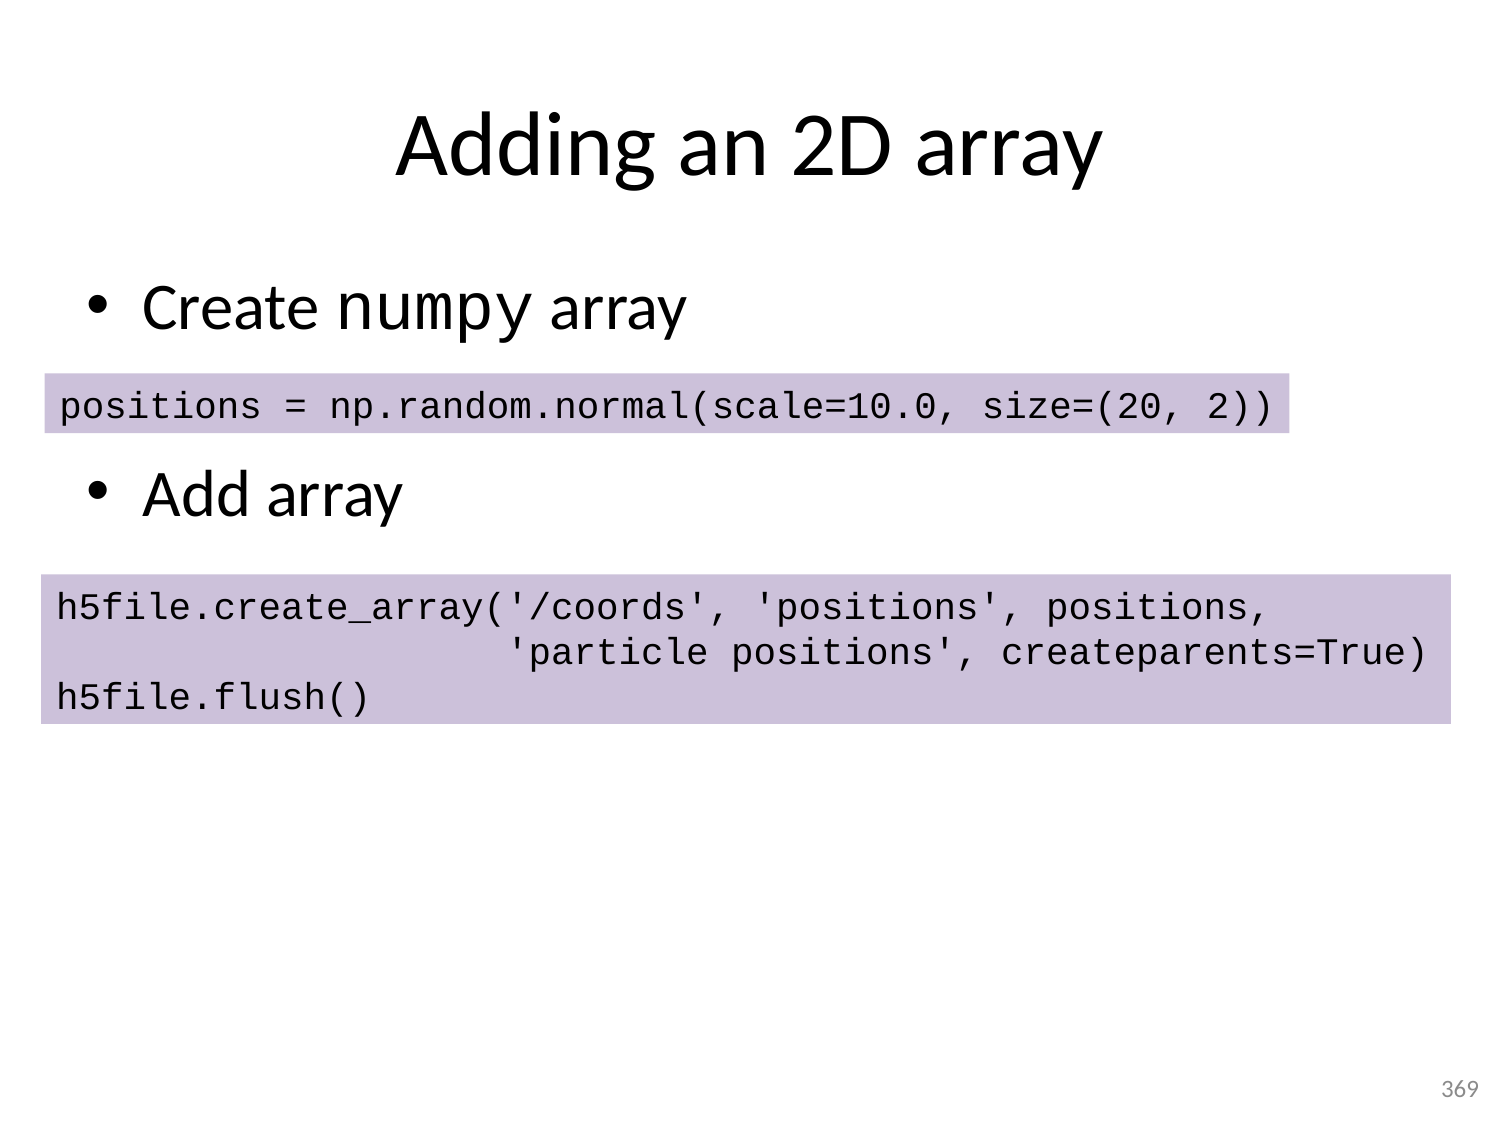

# Adding an 2D array
Create numpy array

Add array
positions = np.random.normal(scale=10.0, size=(20, 2))
h5file.create_array('/coords', 'positions', positions,
                    'particle positions', createparents=True)
h5file.flush()
369